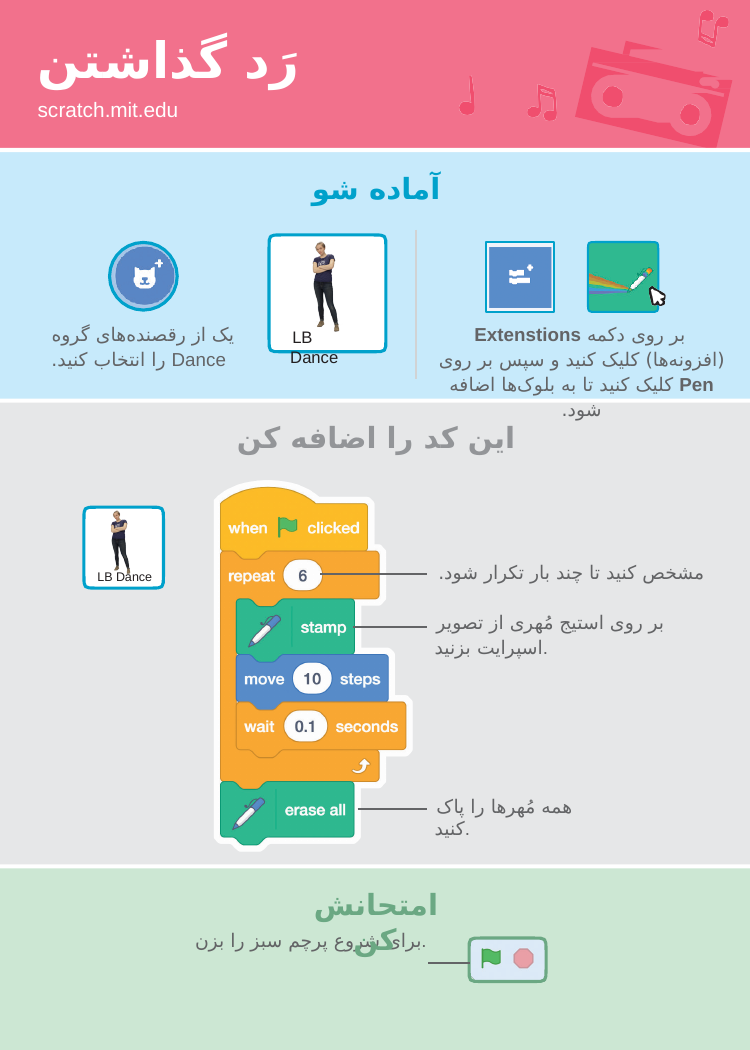

# رَد گذاشتن
scratch.mit.edu

آماده شو

یک از رقصنده‌های گروه Dance را انتخاب کنید.
بر روی دکمه Extenstions (افزونه‌ها) کلیک کنید و سپس بر روی Pen کلیک کنید تا به بلوک‌ها اضافه شود.
LB Dance

این کد را اضافه کن

مشخص کنید تا چند بار تکرار شود.
LB Dance
بر روی استیج مُهری از تصویر اسپرایت بزنید.
همه مُهرها را پاک کنید.

امتحانش کن
برای شروع پرچم سبز را بزن.